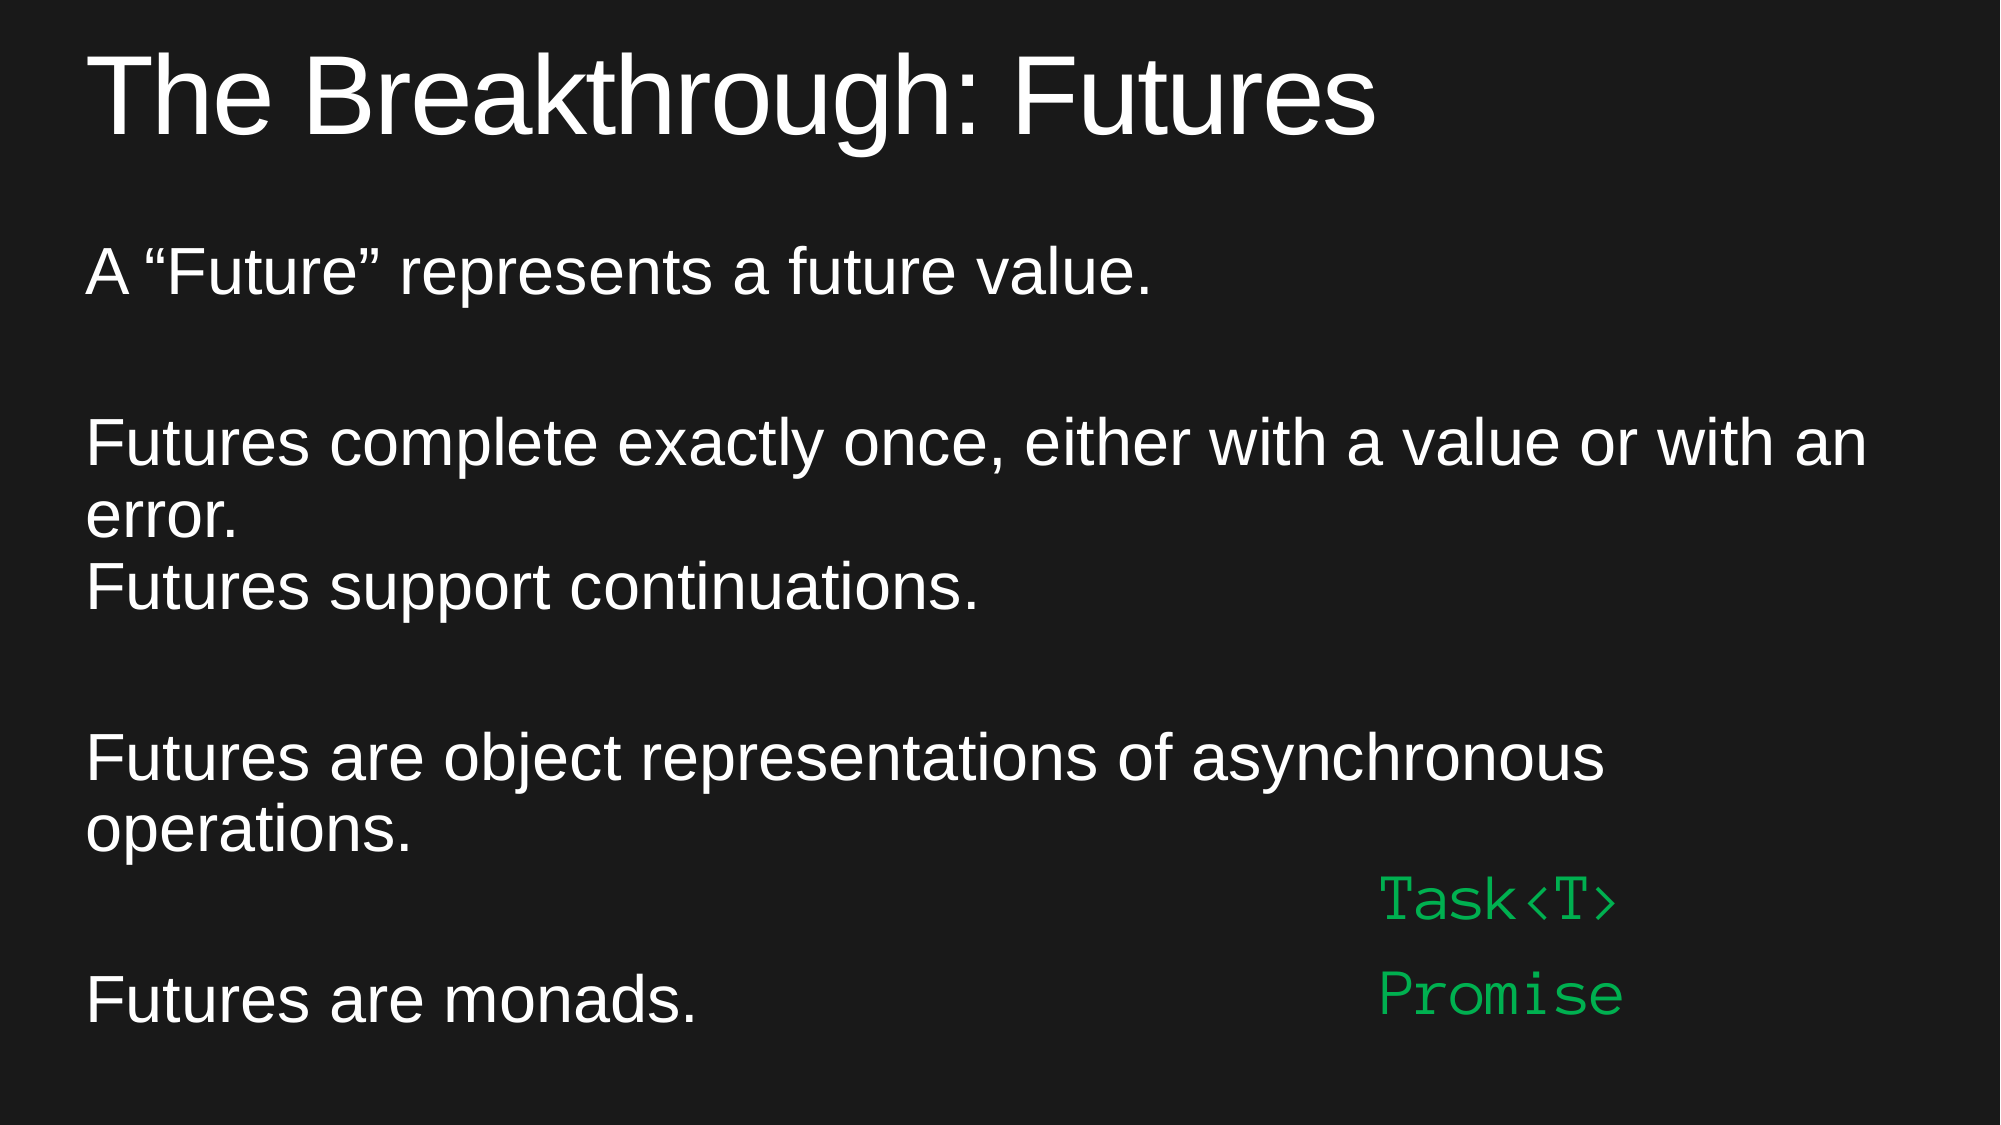

# The Breakthrough: Futures
A “Future” represents a future value.

Futures complete exactly once, either with a value or with an error.
Futures support continuations.

Futures are object representations of asynchronous operations.

Futures are monads.
Task<T>
Promise